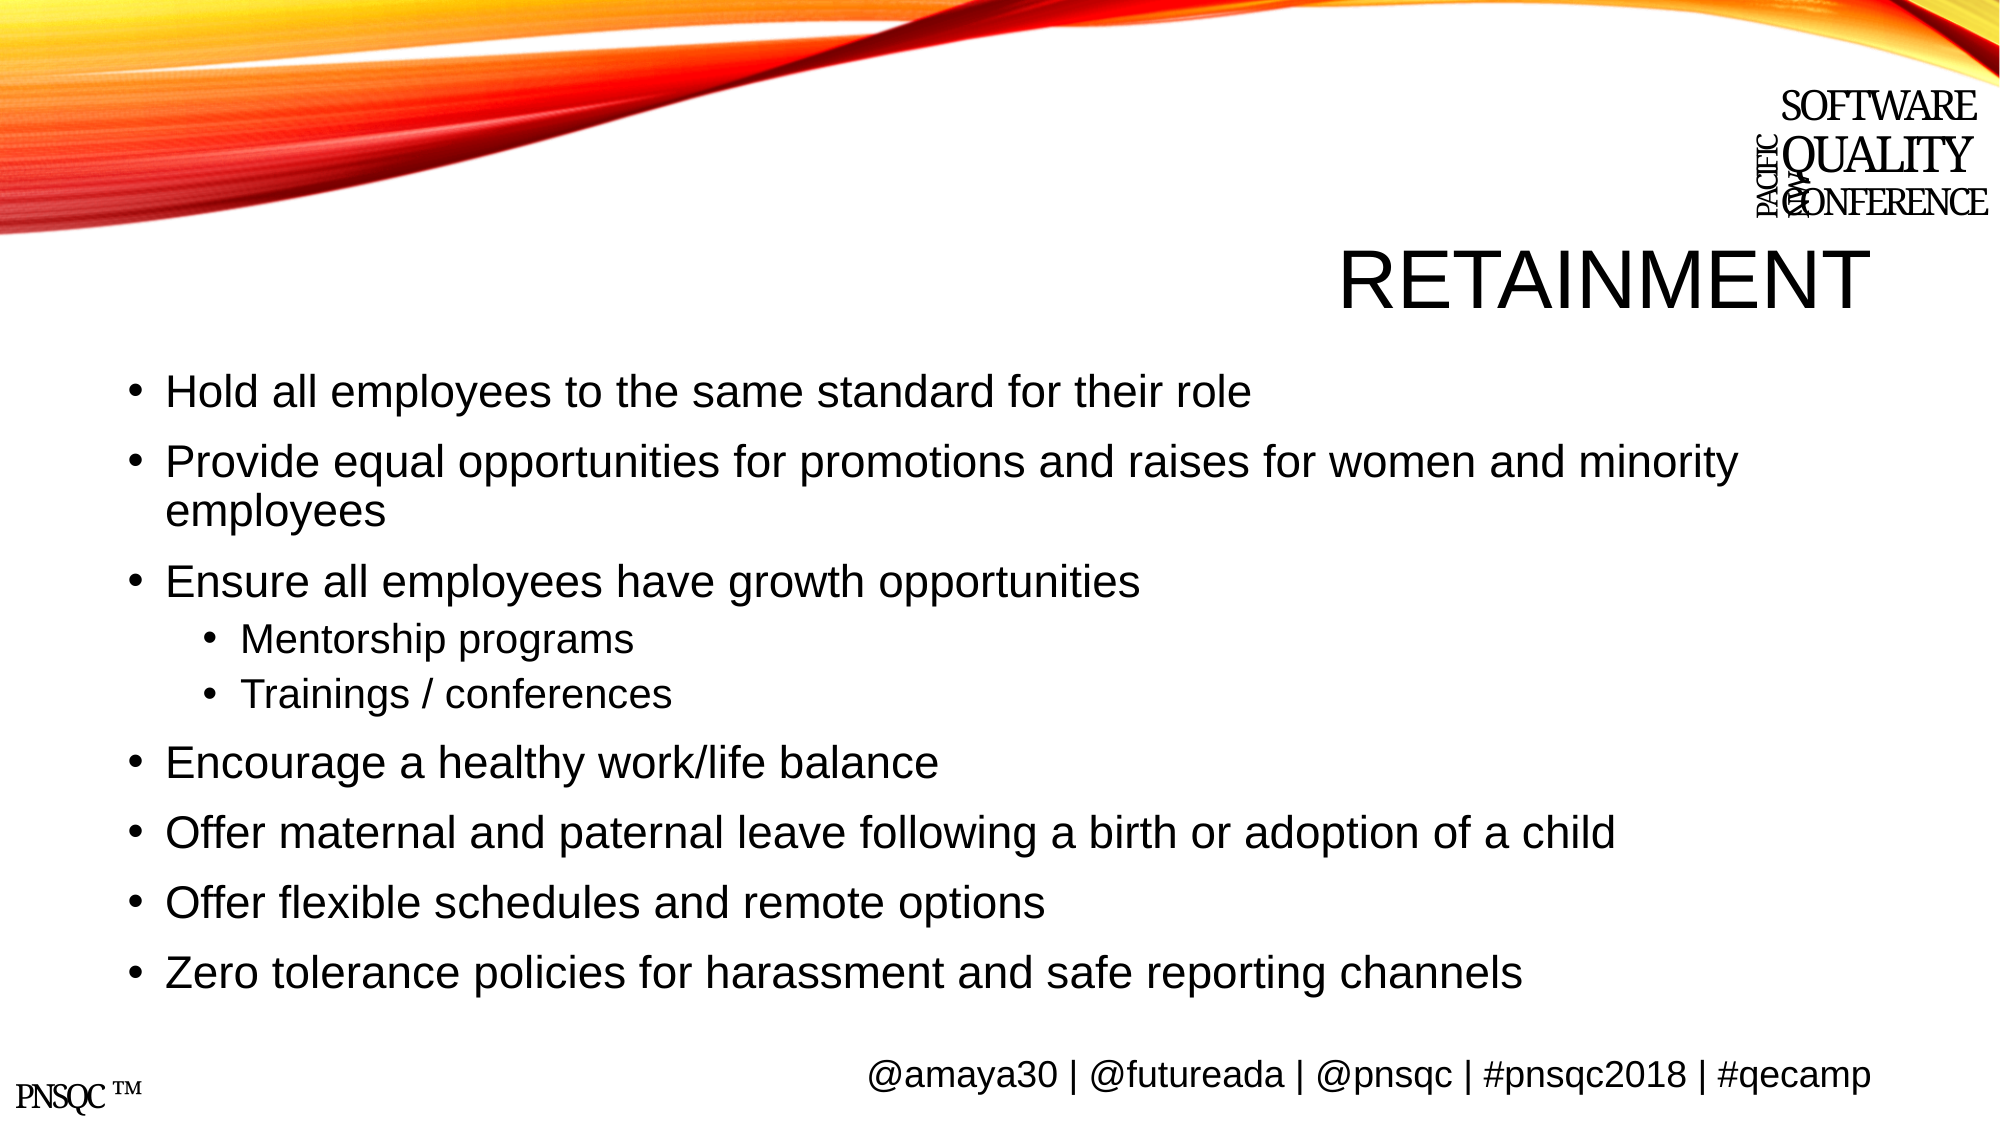

# Retainment
Hold all employees to the same standard for their role
Provide equal opportunities for promotions and raises for women and minority employees
Ensure all employees have growth opportunities
Mentorship programs
Trainings / conferences
Encourage a healthy work/life balance
Offer maternal and paternal leave following a birth or adoption of a child
Offer flexible schedules and remote options
Zero tolerance policies for harassment and safe reporting channels
@amaya30 | @futureada | @pnsqc | #pnsqc2018 | #qecamp